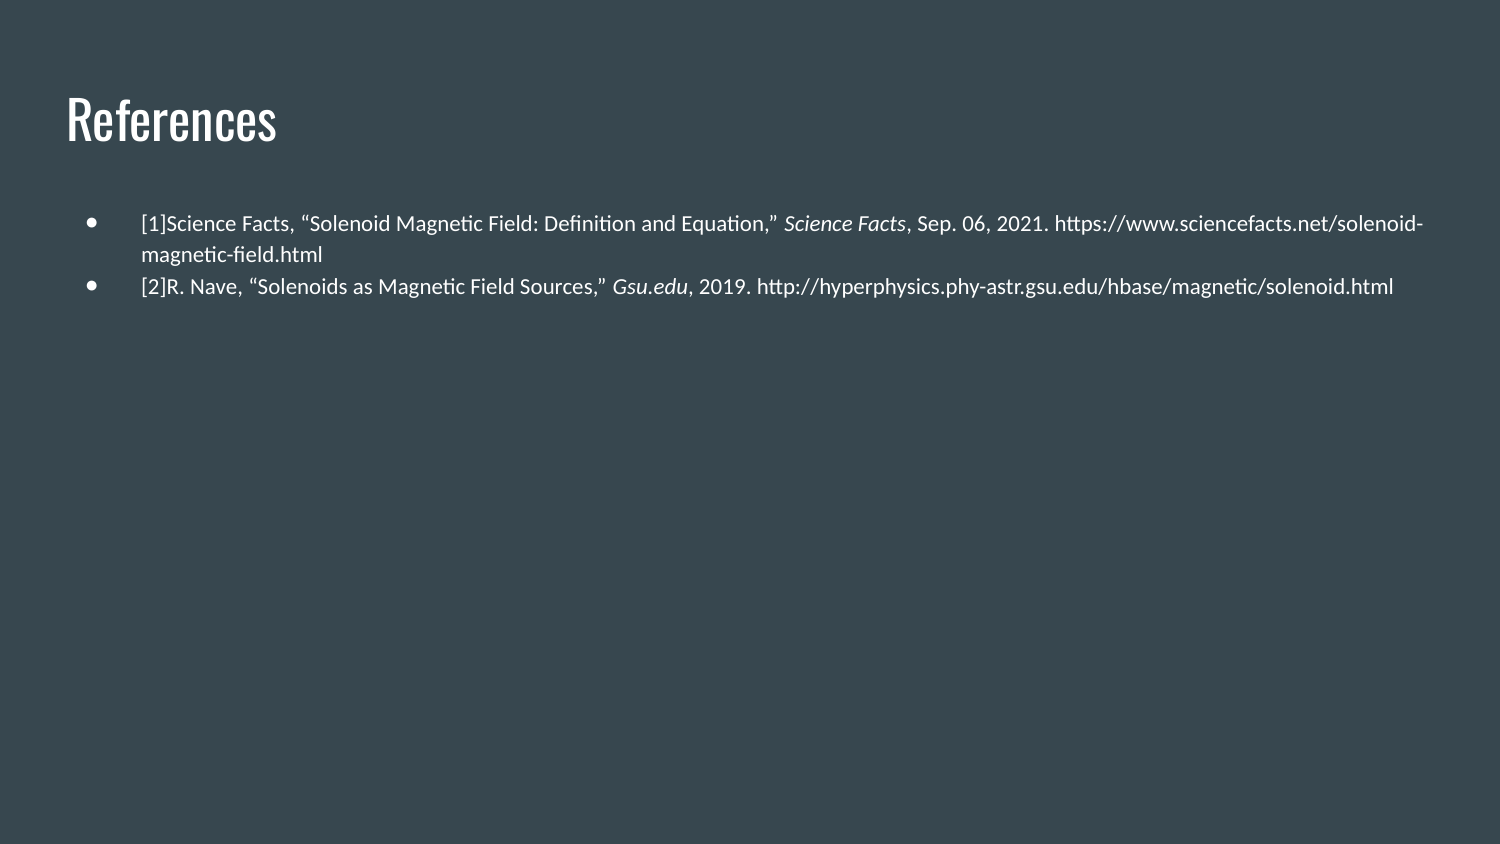

# References
[1]Science Facts, “Solenoid Magnetic Field: Definition and Equation,” Science Facts, Sep. 06, 2021. https://www.sciencefacts.net/solenoid-magnetic-field.html
‌[2]R. Nave, “Solenoids as Magnetic Field Sources,” Gsu.edu, 2019. http://hyperphysics.phy-astr.gsu.edu/hbase/magnetic/solenoid.html‌